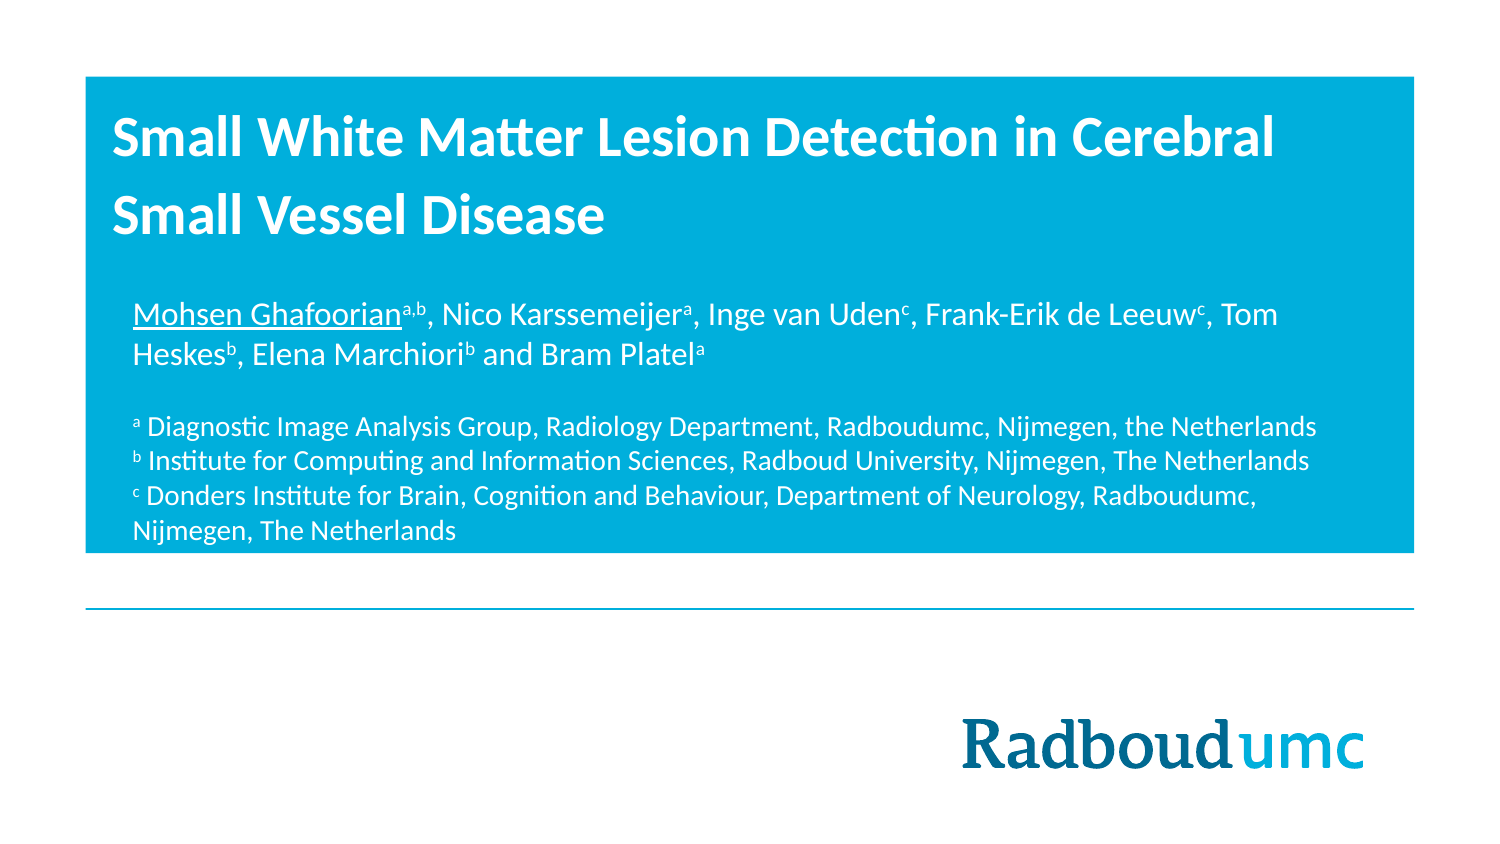

# Small White Matter Lesion Detection in Cerebral Small Vessel Disease
Mohsen Ghafooriana,b, Nico Karssemeijera, Inge van Udenc, Frank-Erik de Leeuwc, Tom Heskesb, Elena Marchiorib and Bram Platela

a Diagnostic Image Analysis Group, Radiology Department, Radboudumc, Nijmegen, the Netherlands
b Institute for Computing and Information Sciences, Radboud University, Nijmegen, The Netherlands
c Donders Institute for Brain, Cognition and Behaviour, Department of Neurology, Radboudumc, Nijmegen, The Netherlands